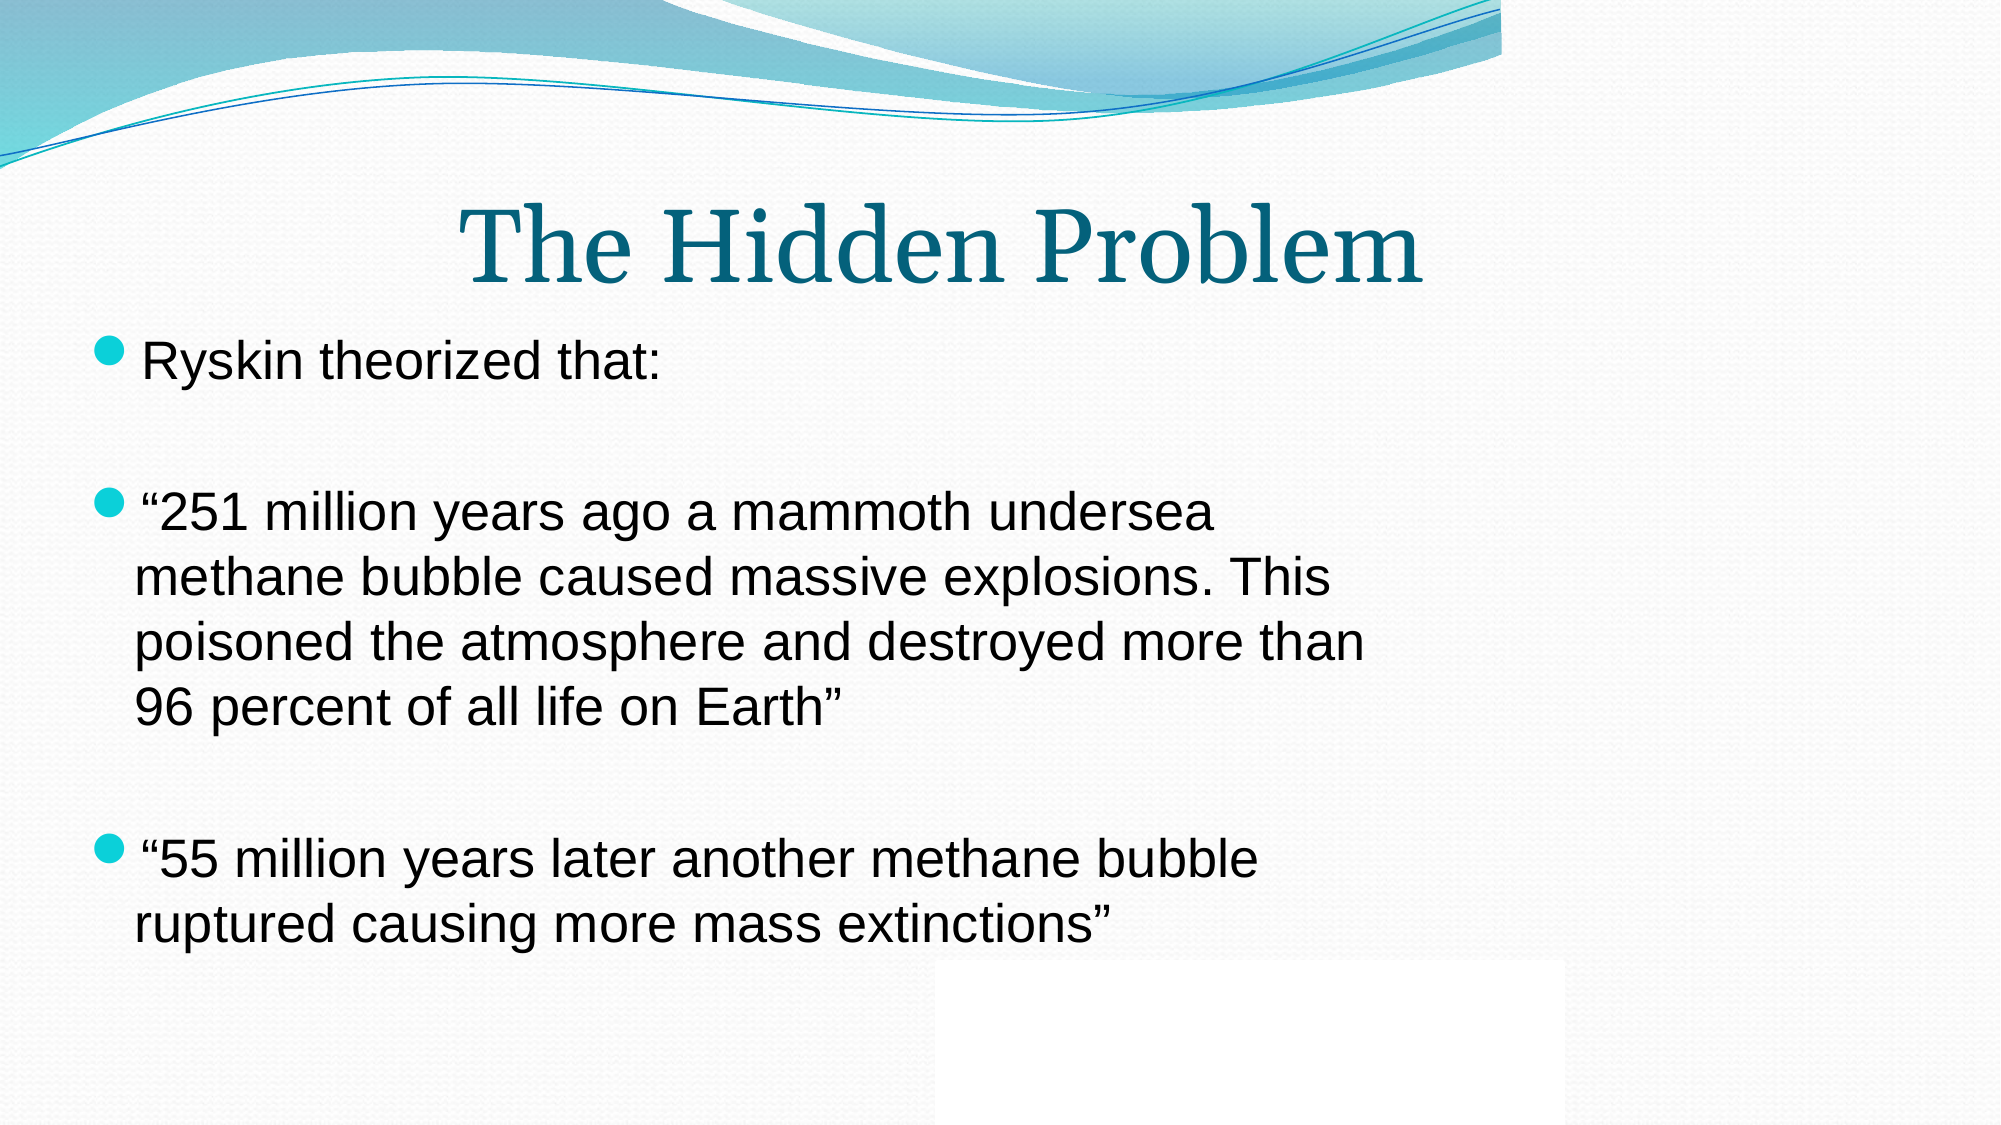

# The Hidden Problem
Ryskin theorized that:

“251 million years ago a mammoth undersea methane bubble caused massive explosions. This poisoned the atmosphere and destroyed more than 96 percent of all life on Earth”

“55 million years later another methane bubble ruptured causing more mass extinctions”